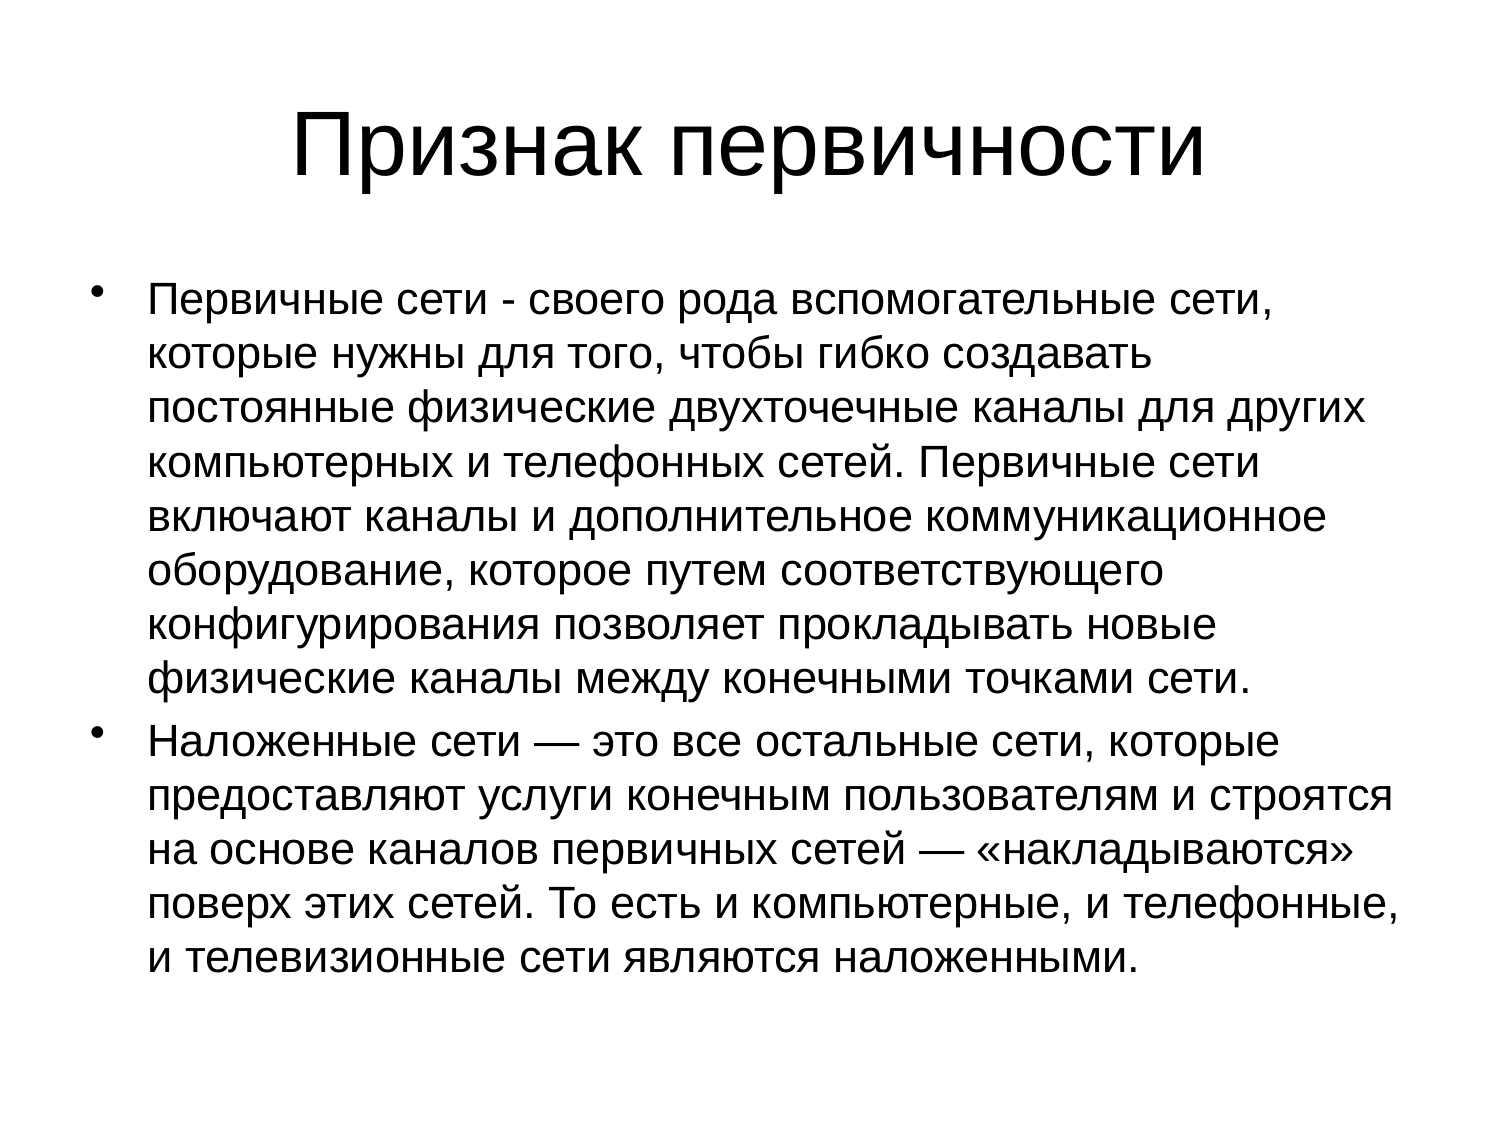

# Признак первичности
Первичные сети - своего рода вспомогательные сети, которые нужны для того, чтобы гибко создавать постоянные физические двухточечные каналы для других компьютерных и телефонных сетей. Первичные сети включают каналы и дополнительное коммуникационное оборудование, которое путем соответствующего конфигурирования позволяет прокладывать новые физические каналы между конечными точками сети.
Наложенные сети — это все остальные сети, которые предоставляют услуги конечным пользователям и строятся на основе каналов первичных сетей — «накладываются» поверх этих сетей. То есть и компьютерные, и телефонные, и телевизионные сети являются наложенными.